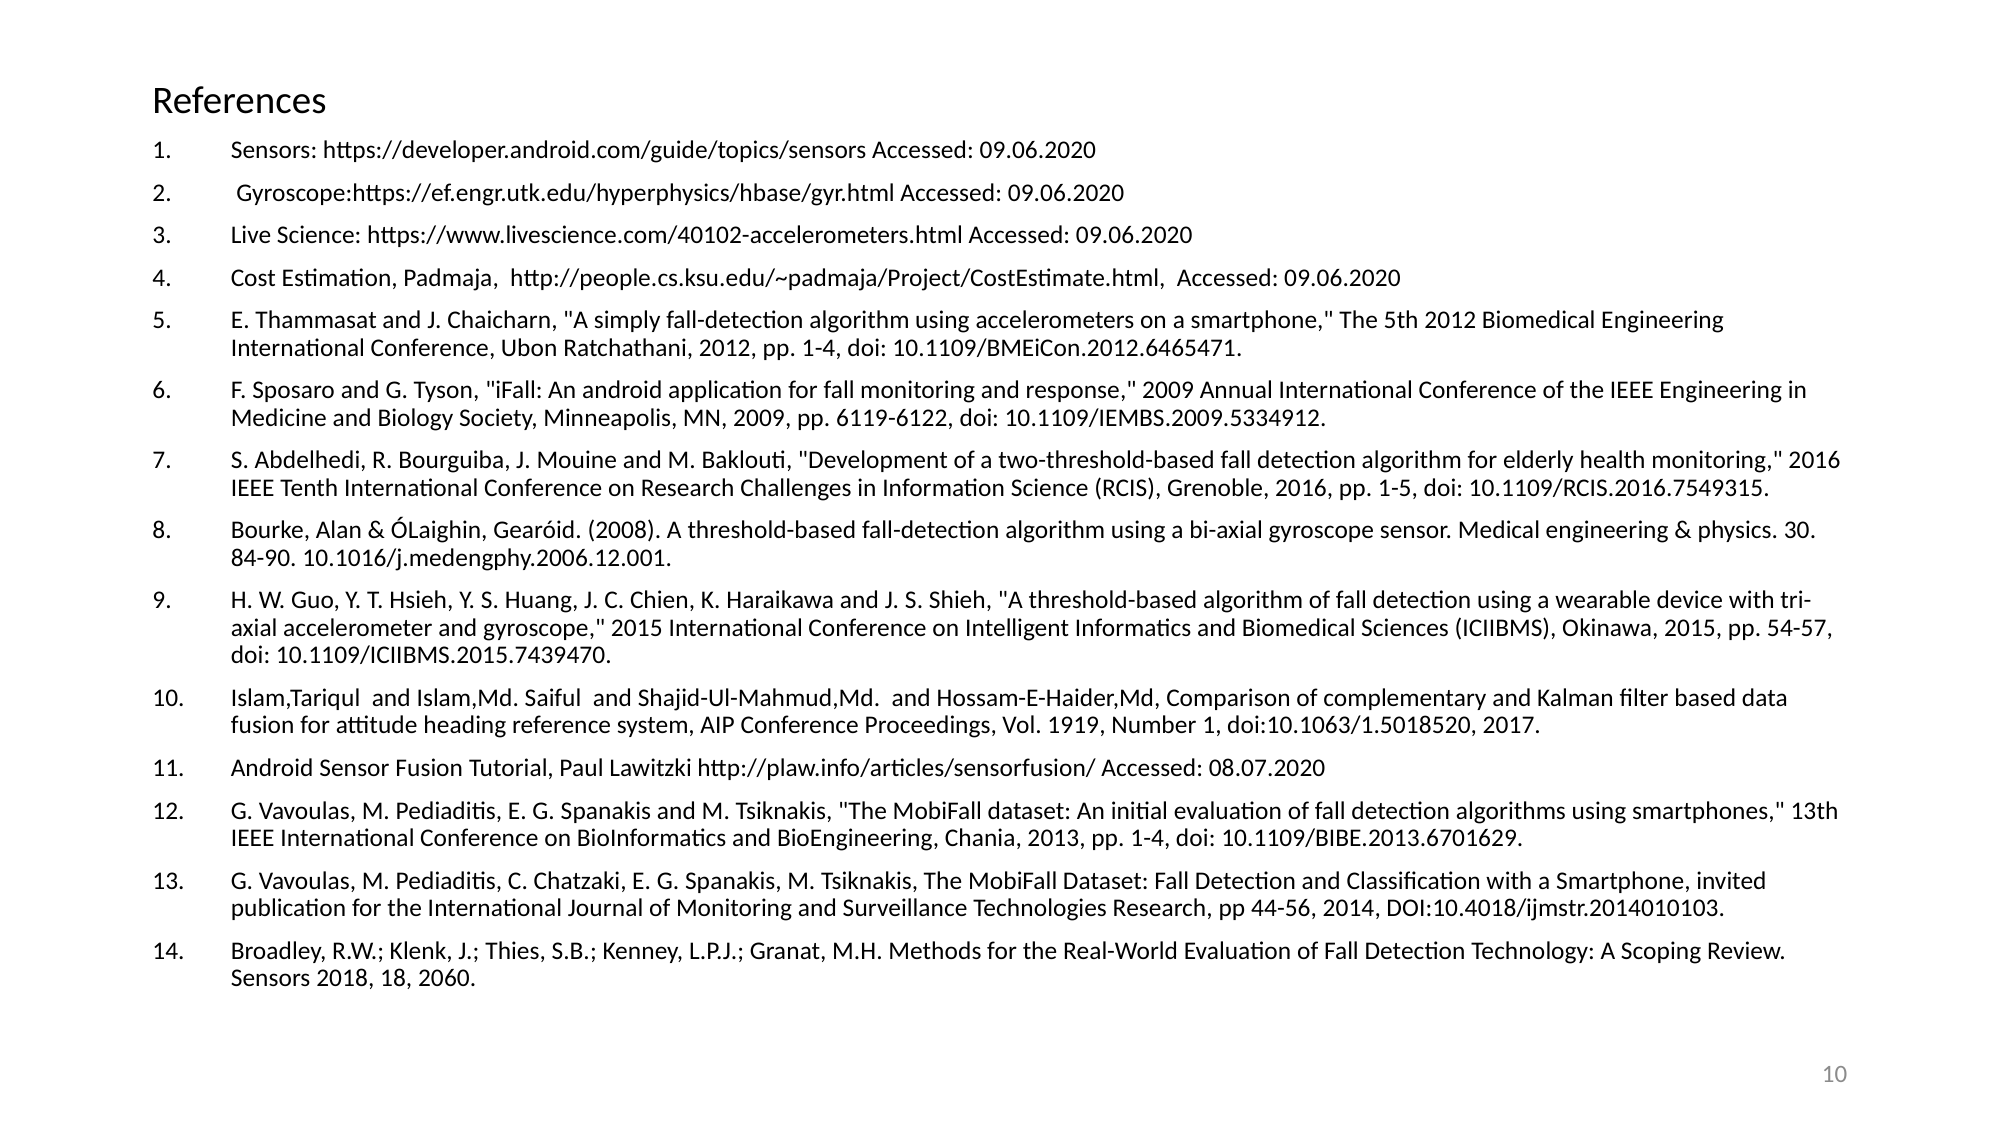

References
Sensors: https://developer.android.com/guide/topics/sensors Accessed: 09.06.2020
 Gyroscope:https://ef.engr.utk.edu/hyperphysics/hbase/gyr.html Accessed: 09.06.2020
Live Science: https://www.livescience.com/40102-accelerometers.html Accessed: 09.06.2020
Cost Estimation, Padmaja,  http://people.cs.ksu.edu/~padmaja/Project/CostEstimate.html,  Accessed: 09.06.2020
E. Thammasat and J. Chaicharn, "A simply fall-detection algorithm using accelerometers on a smartphone," The 5th 2012 Biomedical Engineering International Conference, Ubon Ratchathani, 2012, pp. 1-4, doi: 10.1109/BMEiCon.2012.6465471.
F. Sposaro and G. Tyson, "iFall: An android application for fall monitoring and response," 2009 Annual International Conference of the IEEE Engineering in Medicine and Biology Society, Minneapolis, MN, 2009, pp. 6119-6122, doi: 10.1109/IEMBS.2009.5334912.
S. Abdelhedi, R. Bourguiba, J. Mouine and M. Baklouti, "Development of a two-threshold-based fall detection algorithm for elderly health monitoring," 2016 IEEE Tenth International Conference on Research Challenges in Information Science (RCIS), Grenoble, 2016, pp. 1-5, doi: 10.1109/RCIS.2016.7549315.
Bourke, Alan & ÓLaighin, Gearóid. (2008). A threshold-based fall-detection algorithm using a bi-axial gyroscope sensor. Medical engineering & physics. 30. 84-90. 10.1016/j.medengphy.2006.12.001.
H. W. Guo, Y. T. Hsieh, Y. S. Huang, J. C. Chien, K. Haraikawa and J. S. Shieh, "A threshold-based algorithm of fall detection using a wearable device with tri-axial accelerometer and gyroscope," 2015 International Conference on Intelligent Informatics and Biomedical Sciences (ICIIBMS), Okinawa, 2015, pp. 54-57, doi: 10.1109/ICIIBMS.2015.7439470.
Islam,Tariqul  and Islam,Md. Saiful  and Shajid-Ul-Mahmud,Md.  and Hossam-E-Haider,Md, Comparison of complementary and Kalman filter based data fusion for attitude heading reference system, AIP Conference Proceedings, Vol. 1919, Number 1, doi:10.1063/1.5018520, 2017.
Android Sensor Fusion Tutorial, Paul Lawitzki http://plaw.info/articles/sensorfusion/ Accessed: 08.07.2020
G. Vavoulas, M. Pediaditis, E. G. Spanakis and M. Tsiknakis, "The MobiFall dataset: An initial evaluation of fall detection algorithms using smartphones," 13th IEEE International Conference on BioInformatics and BioEngineering, Chania, 2013, pp. 1-4, doi: 10.1109/BIBE.2013.6701629.
G. Vavoulas, M. Pediaditis, C. Chatzaki, E. G. Spanakis, M. Tsiknakis, The MobiFall Dataset: Fall Detection and Classification with a Smartphone, invited publication for the International Journal of Monitoring and Surveillance Technologies Research, pp 44-56, 2014, DOI:10.4018/ijmstr.2014010103.
Broadley, R.W.; Klenk, J.; Thies, S.B.; Kenney, L.P.J.; Granat, M.H. Methods for the Real-World Evaluation of Fall Detection Technology: A Scoping Review. Sensors 2018, 18, 2060.

10